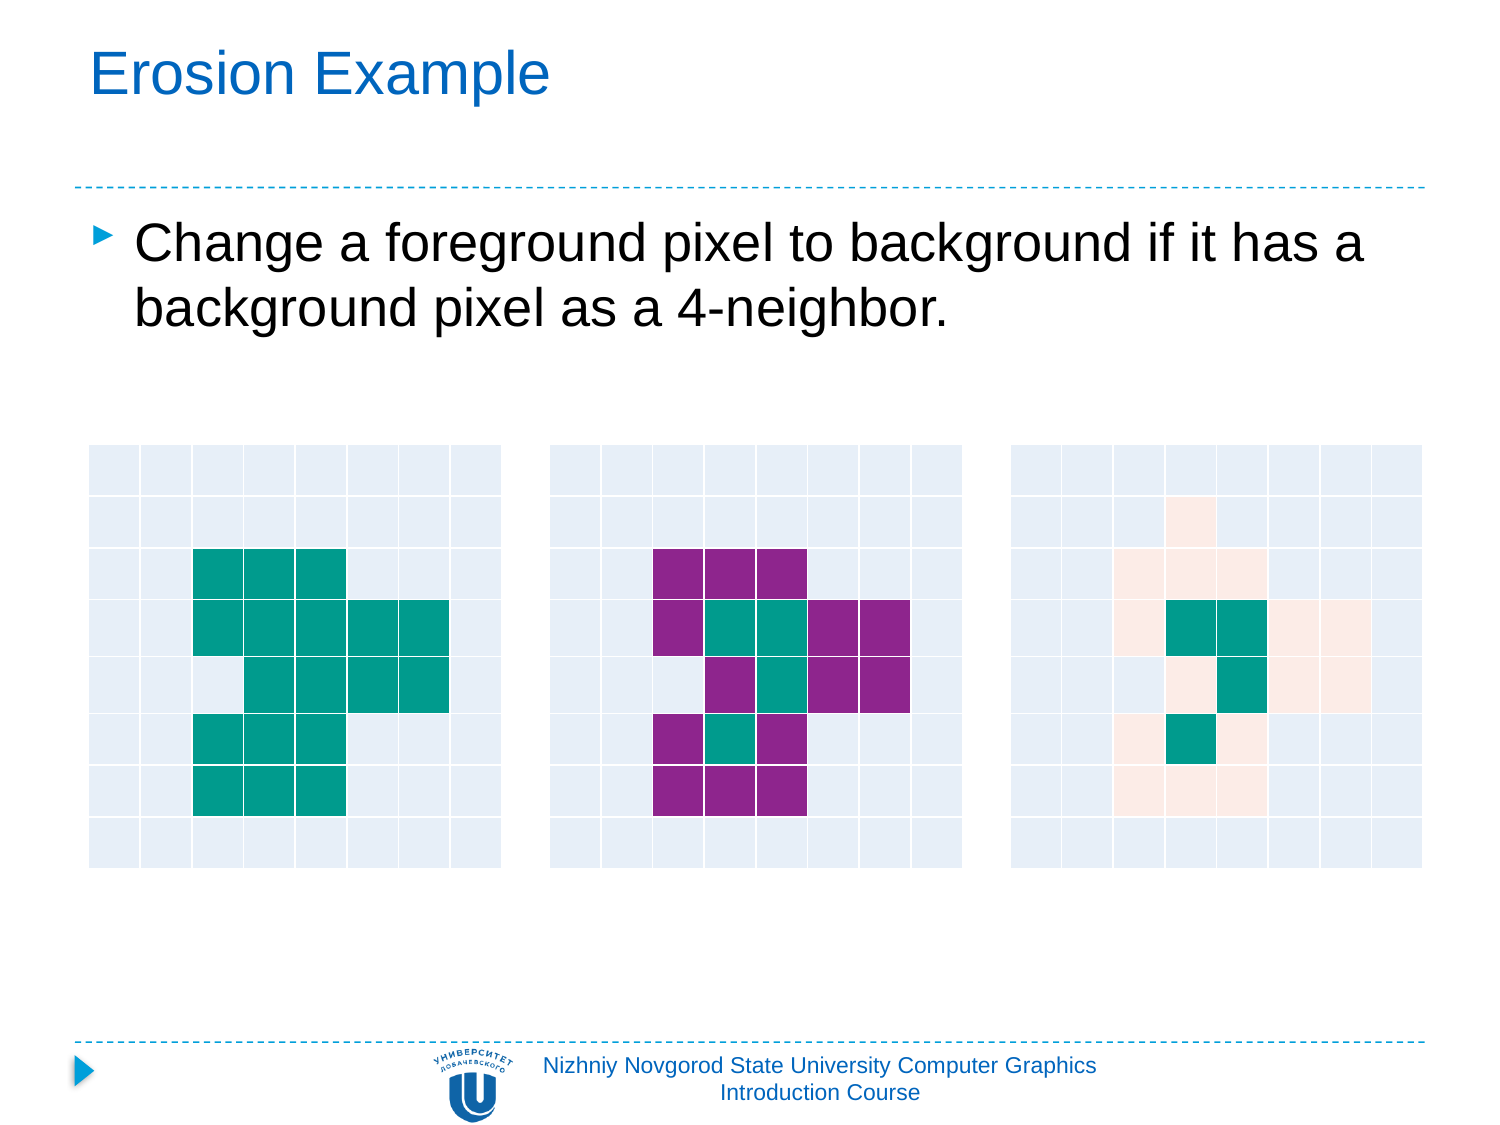

# Erosion Example
Change a foreground pixel to background if it has a background pixel as a 4-neighbor.
|  |  |  |  |  |  |  |  |
| --- | --- | --- | --- | --- | --- | --- | --- |
|  |  |  |  |  |  |  |  |
|  |  |  |  |  |  |  |  |
|  |  |  |  |  |  |  |  |
|  |  |  |  |  |  |  |  |
|  |  |  |  |  |  |  |  |
|  |  |  |  |  |  |  |  |
|  |  |  |  |  |  |  |  |
|  |  |  |  |  |  |  |  |
| --- | --- | --- | --- | --- | --- | --- | --- |
|  |  |  |  |  |  |  |  |
|  |  |  |  |  |  |  |  |
|  |  |  |  |  |  |  |  |
|  |  |  |  |  |  |  |  |
|  |  |  |  |  |  |  |  |
|  |  |  |  |  |  |  |  |
|  |  |  |  |  |  |  |  |
|  |  |  |  |  |  |  |  |
| --- | --- | --- | --- | --- | --- | --- | --- |
|  |  |  |  |  |  |  |  |
|  |  |  |  |  |  |  |  |
|  |  |  |  |  |  |  |  |
|  |  |  |  |  |  |  |  |
|  |  |  |  |  |  |  |  |
|  |  |  |  |  |  |  |  |
|  |  |  |  |  |  |  |  |
160
Nizhniy Novgorod State University Computer Graphics Introduction Course